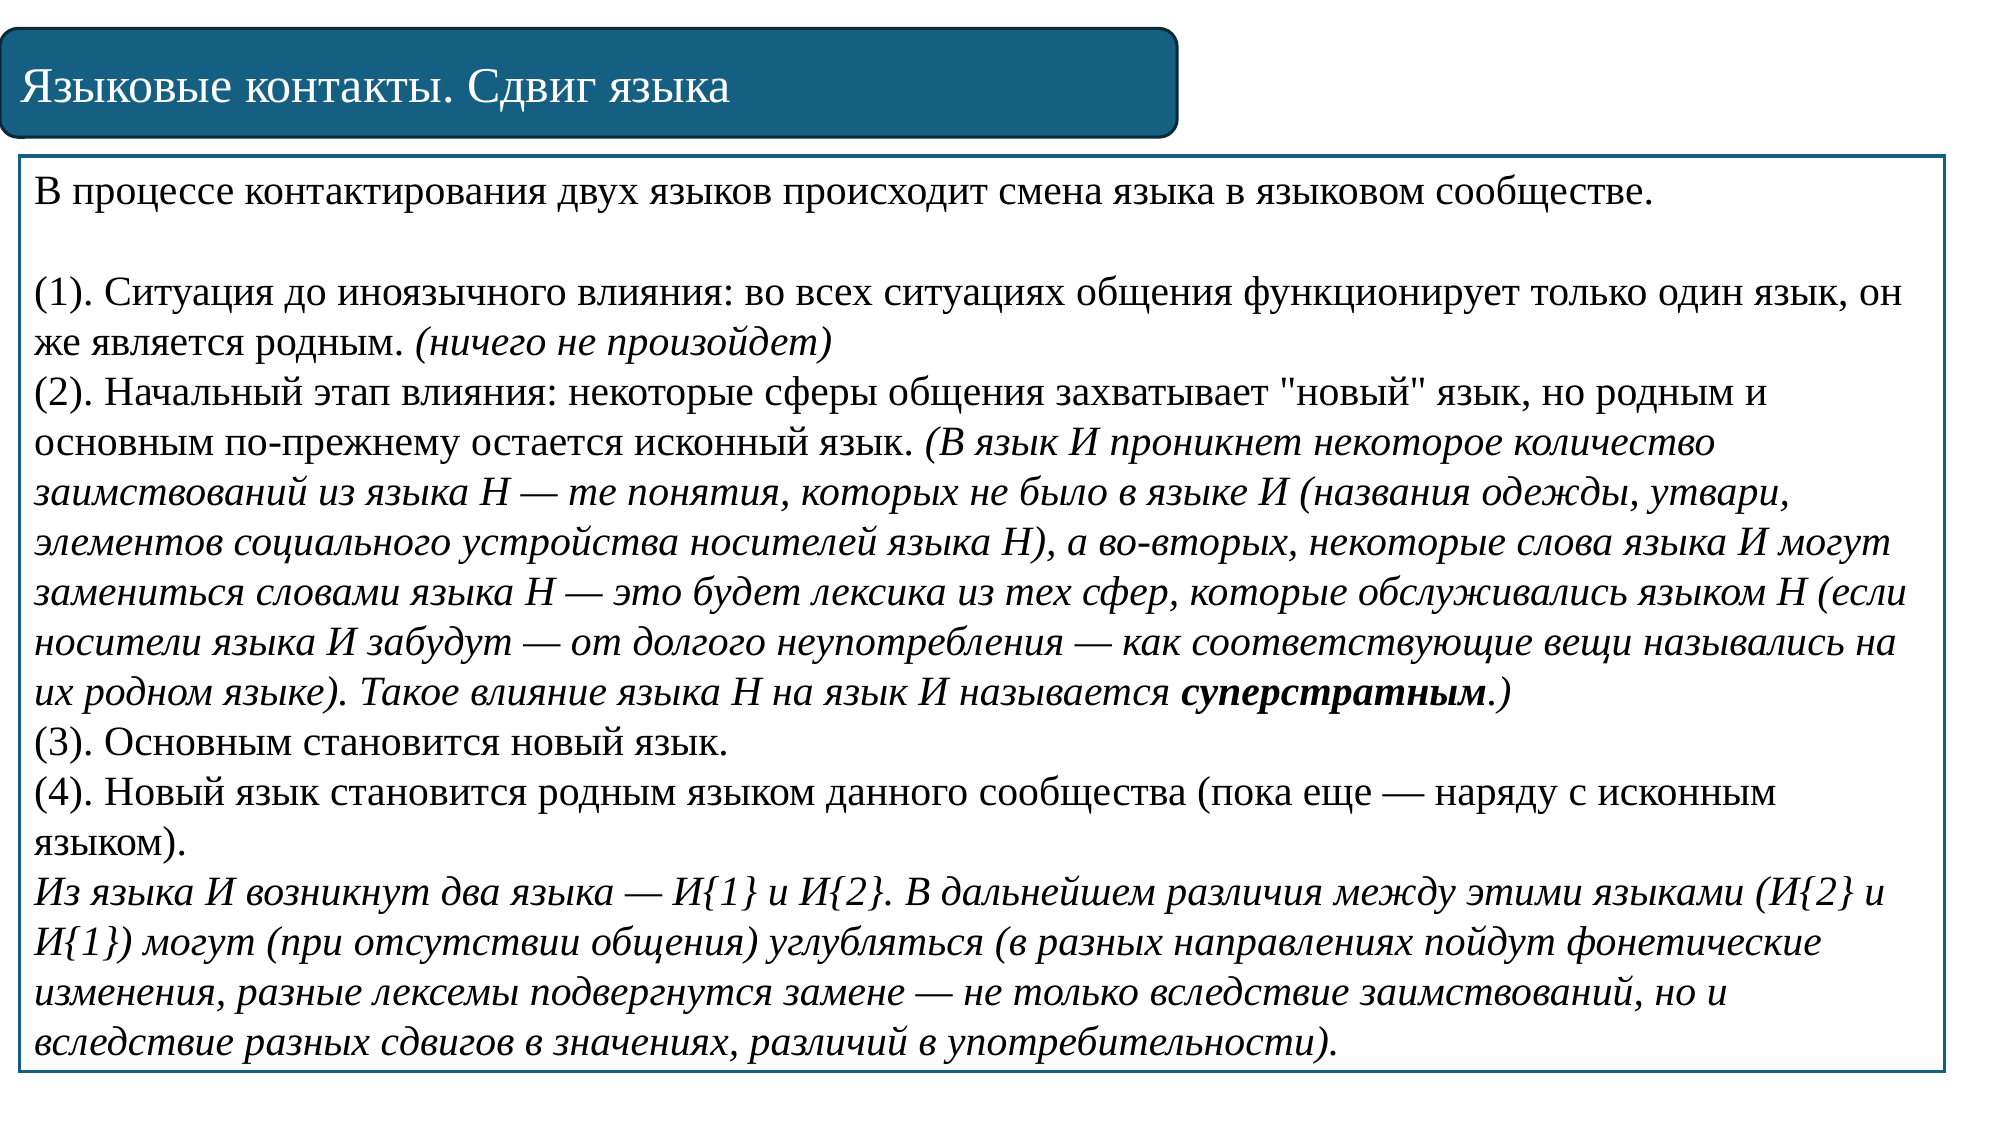

Языковые контакты. Сдвиг языка
В процессе контактирования двух языков происходит смена языка в языковом сообществе.

(1). Ситуация до иноязычного влияния: во всех ситуациях общения функционирует только один язык, он же является родным. (ничего не произойдет)
(2). Начальный этап влияния: некоторые сферы общения захватывает "новый" язык, но родным и основным по-прежнему остается исконный язык. (В язык И проникнет некоторое количество заимствований из языка Н — те понятия, которых не было в языке И (названия одежды, утвари, элементов социального устройства носителей языка Н), а во-вторых, некоторые слова языка И могут замениться словами языка Н — это будет лексика из тех сфер, которые обслуживались языком Н (если носители языка И забудут — от долгого неупотребления — как соответствующие вещи назывались на их родном языке). Такое влияние языка Н на язык И называется суперстратным.)
(3). Основным становится новый язык.
(4). Новый язык становится родным языком данного сообщества (пока еще — наряду с исконным языком).
Из языка И возникнут два языка — И{1} и И{2}. В дальнейшем различия между этими языками (И{2} и И{1}) могут (при отсутствии общения) углубляться (в разных направлениях пойдут фонетические изменения, разные лексемы подвергнутся замене — не только вследствие заимствований, но и вследствие разных сдвигов в значениях, различий в употребительности).